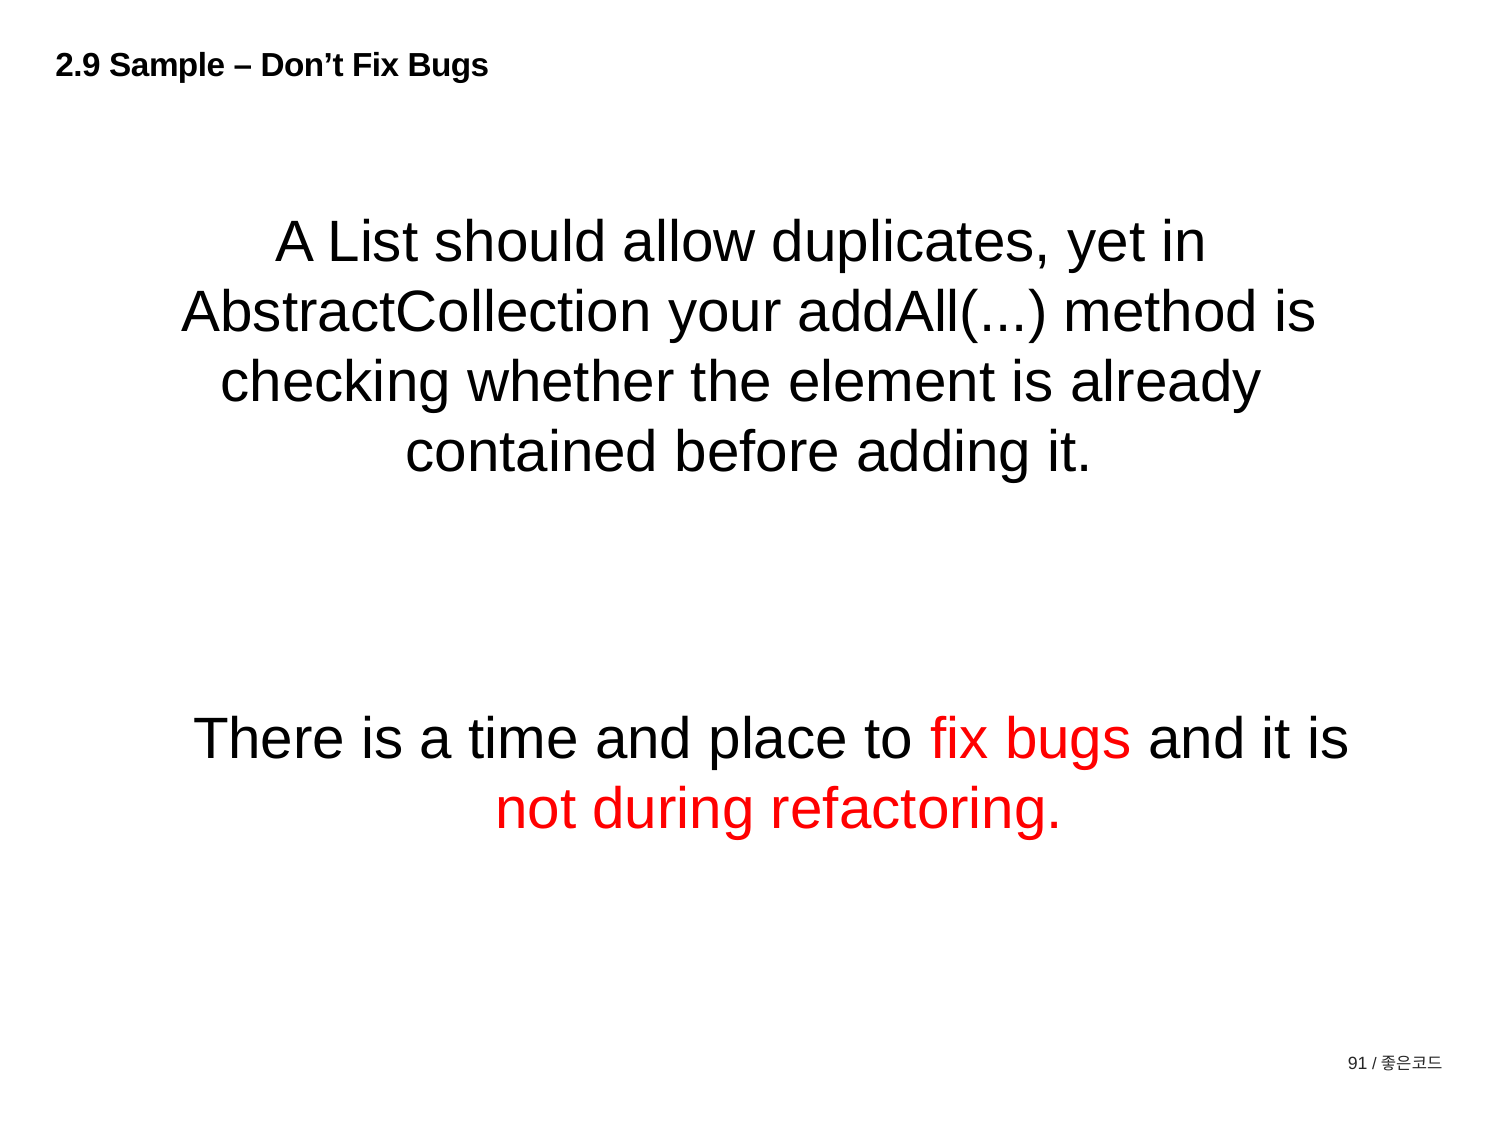

2.9 Sample – Don’t Fix Bugs
A List should allow duplicates, yet in
AbstractCollection your addAll(...) method is checking whether the element is already
contained before adding it.
There is a time and place to fix bugs and it is
not during refactoring.